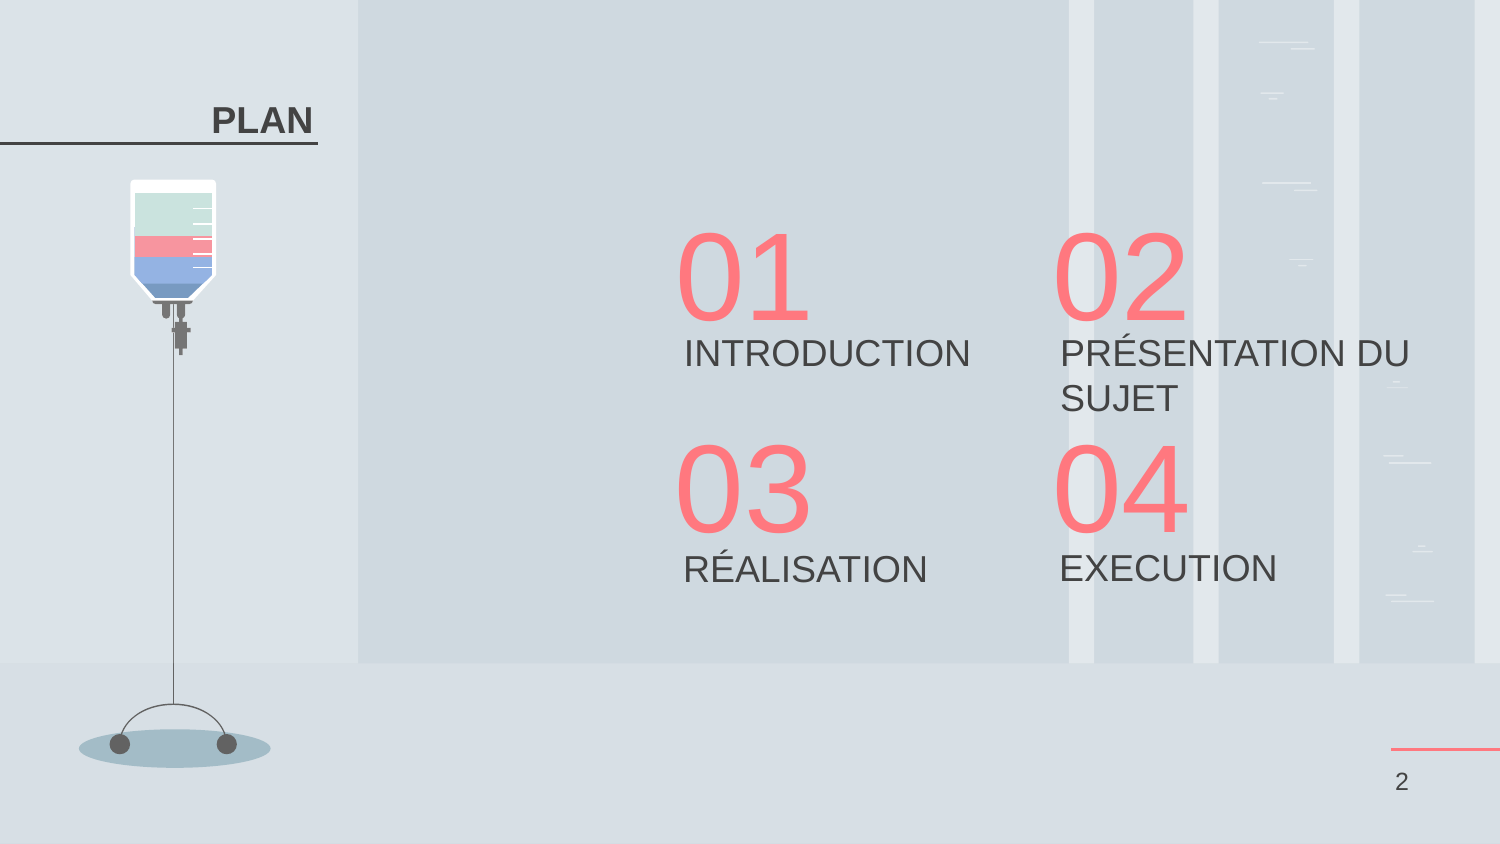

PLAN
# 01
02
PRÉSENTATION DU SUJET
INTRODUCTION
04
03
EXECUTION
RÉALISATION
2